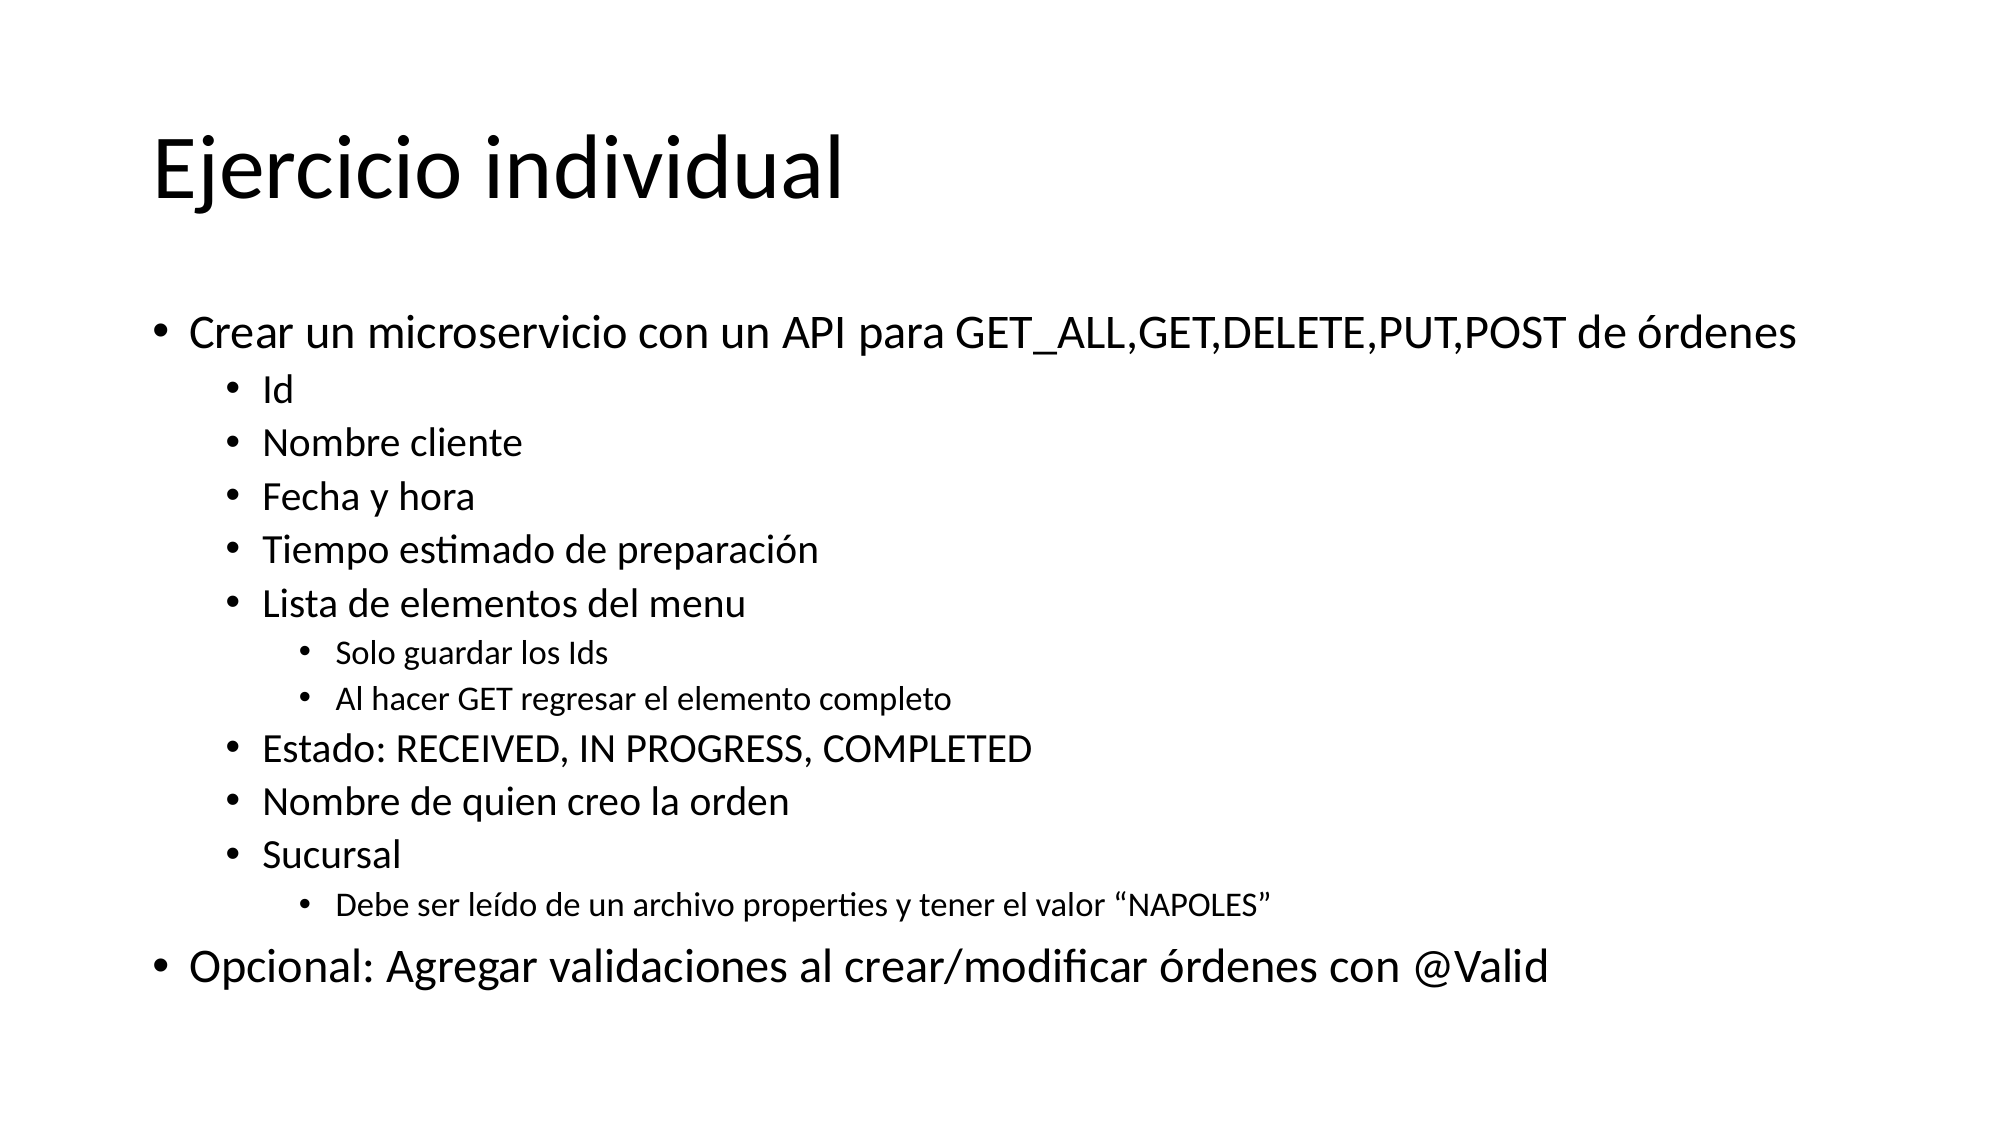

# Ejercicio individual
Crear un microservicio con un API para GET_ALL,GET,DELETE,PUT,POST de órdenes
Id
Nombre cliente
Fecha y hora
Tiempo estimado de preparación
Lista de elementos del menu
Solo guardar los Ids
Al hacer GET regresar el elemento completo
Estado: RECEIVED, IN PROGRESS, COMPLETED
Nombre de quien creo la orden
Sucursal
Debe ser leído de un archivo properties y tener el valor “NAPOLES”
Opcional: Agregar validaciones al crear/modificar órdenes con @Valid